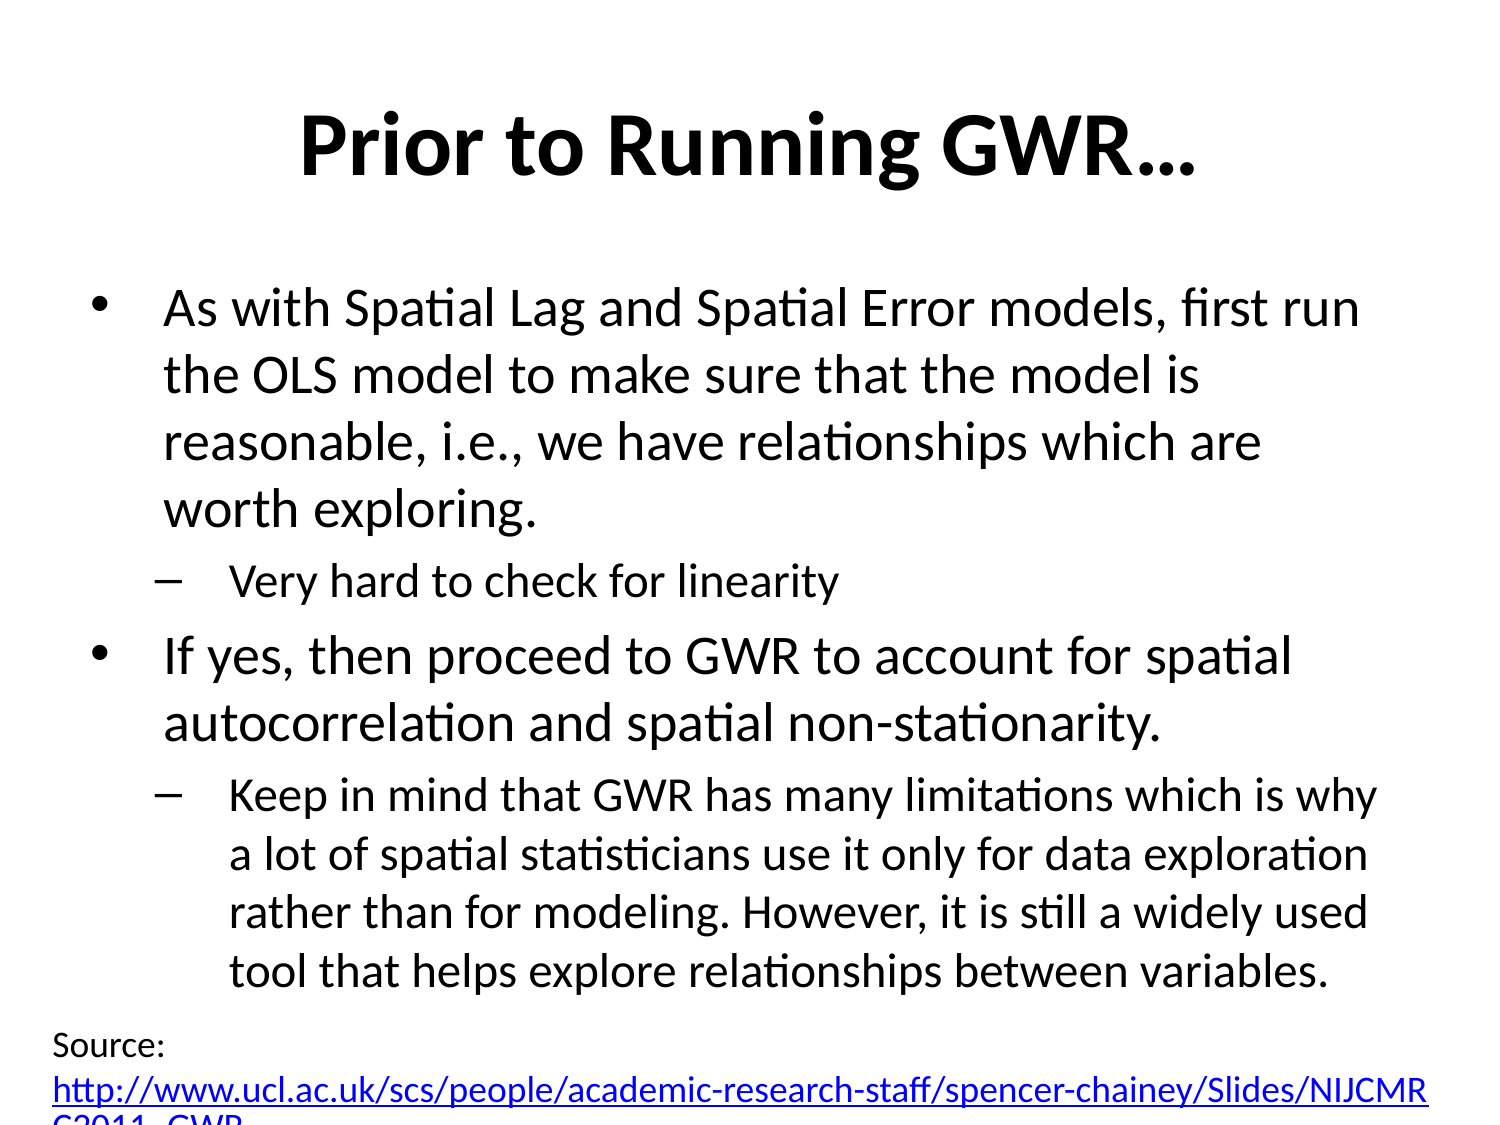

# Prior to Running GWR…
As with Spatial Lag and Spatial Error models, first run the OLS model to make sure that the model is reasonable, i.e., we have relationships which are worth exploring.
Very hard to check for linearity
If yes, then proceed to GWR to account for spatial autocorrelation and spatial non-stationarity.
Keep in mind that GWR has many limitations which is why a lot of spatial statisticians use it only for data exploration rather than for modeling. However, it is still a widely used tool that helps explore relationships between variables.
Source: http://www.ucl.ac.uk/scs/people/academic-research-staff/spencer-chainey/Slides/NIJCMRC2011_GWR